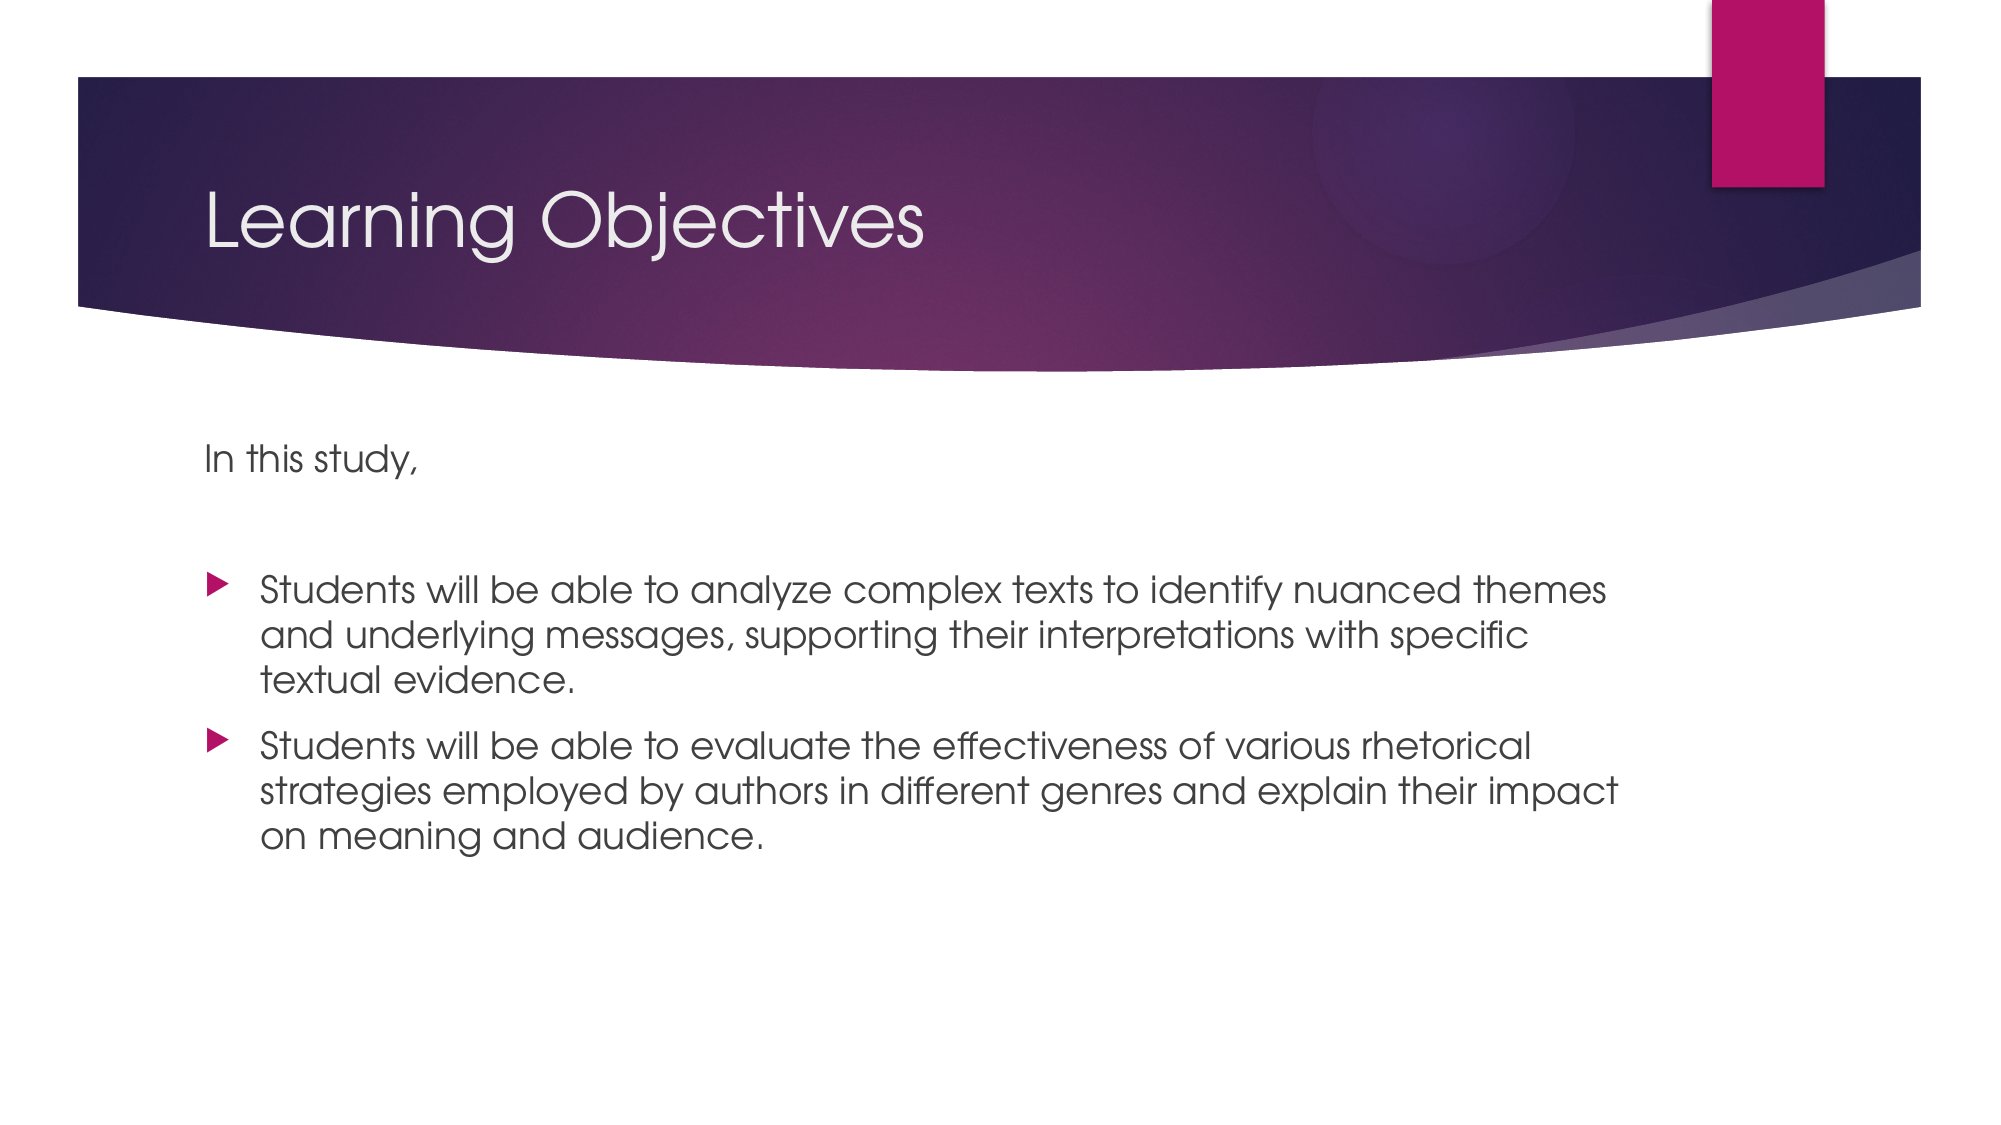

# Learning Objectives
In this study,

Students will be able to analyze complex texts to identify nuanced themes and underlying messages, supporting their interpretations with specific textual evidence.
Students will be able to evaluate the effectiveness of various rhetorical strategies employed by authors in different genres and explain their impact on meaning and audience.